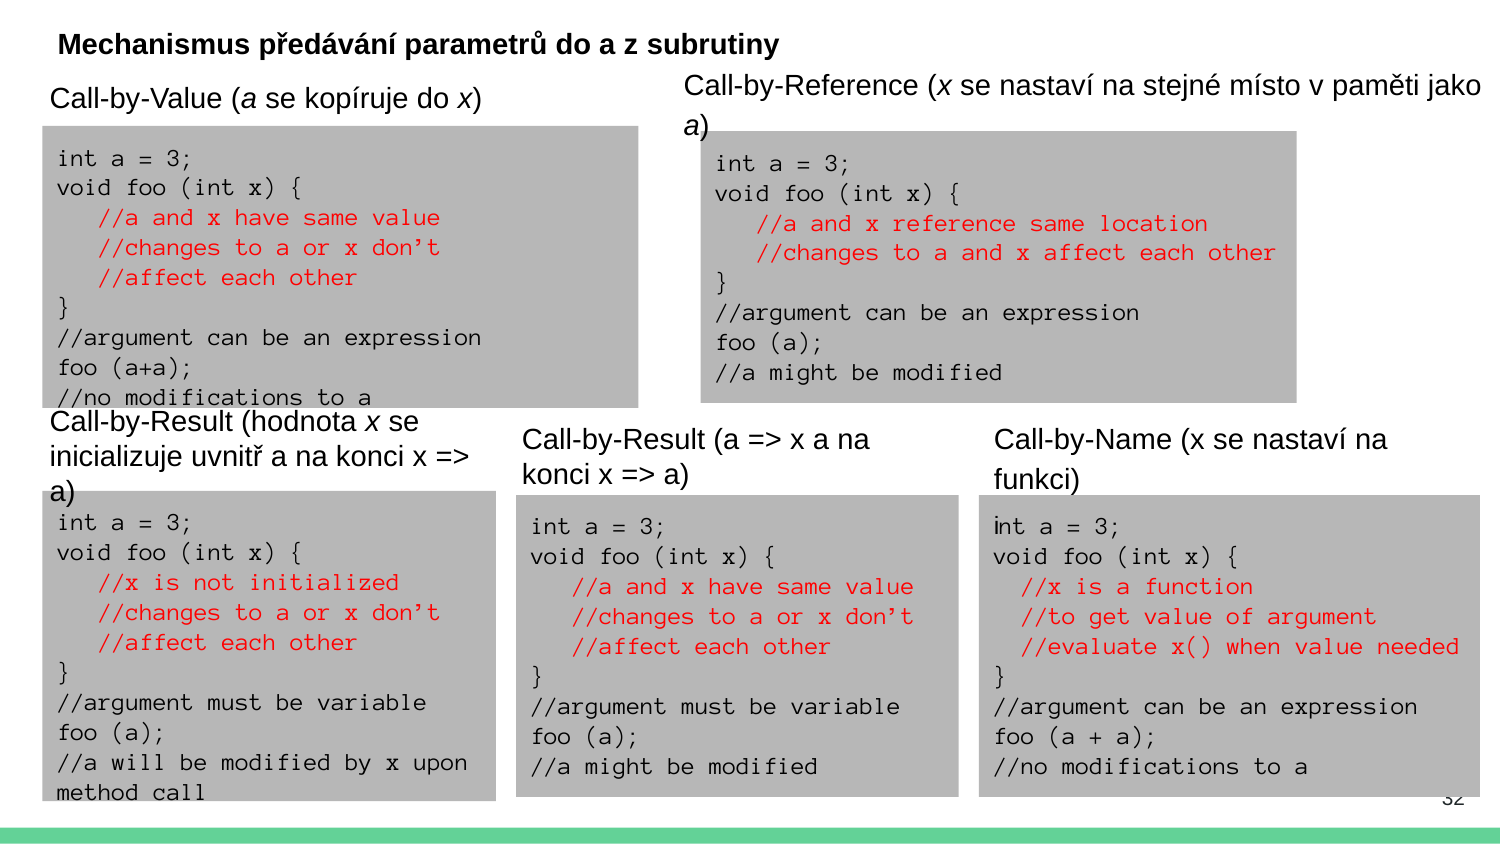

Mechanismus předávání parametrů do a z subrutiny

Call-by-Value (a se kopíruje do x)
Call-by-Reference (x se nastaví na stejné místo v paměti jako a)

int a = 3;
void foo (int x) {
   //a and x have same value
   //changes to a or x don’t
   //affect each other
}
//argument can be an expression
foo (a+a);
//no modifications to a
int a = 3;
void foo (int x) {
   //a and x reference same location
   //changes to a and x affect each other
}
//argument can be an expression
foo (a);
//a might be modified
Call-by-Result (hodnota x se inicializuje uvnitř a na konci x => a)
Call-by-Result (a => x a na konci x => a)
Call-by-Name (x se nastaví na funkci)
int a = 3;
void foo (int x) {
   //x is not initialized
   //changes to a or x don’t
   //affect each other
}
//argument must be variable
foo (a);
//a will be modified by x upon method call
int a = 3;
void foo (int x) {
   //a and x have same value
   //changes to a or x don’t
   //affect each other
}
//argument must be variable
foo (a);
//a might be modified
int a = 3;
void foo (int x) {
  //x is a function
  //to get value of argument
  //evaluate x() when value needed
}
//argument can be an expression
foo (a + a);
//no modifications to a
32